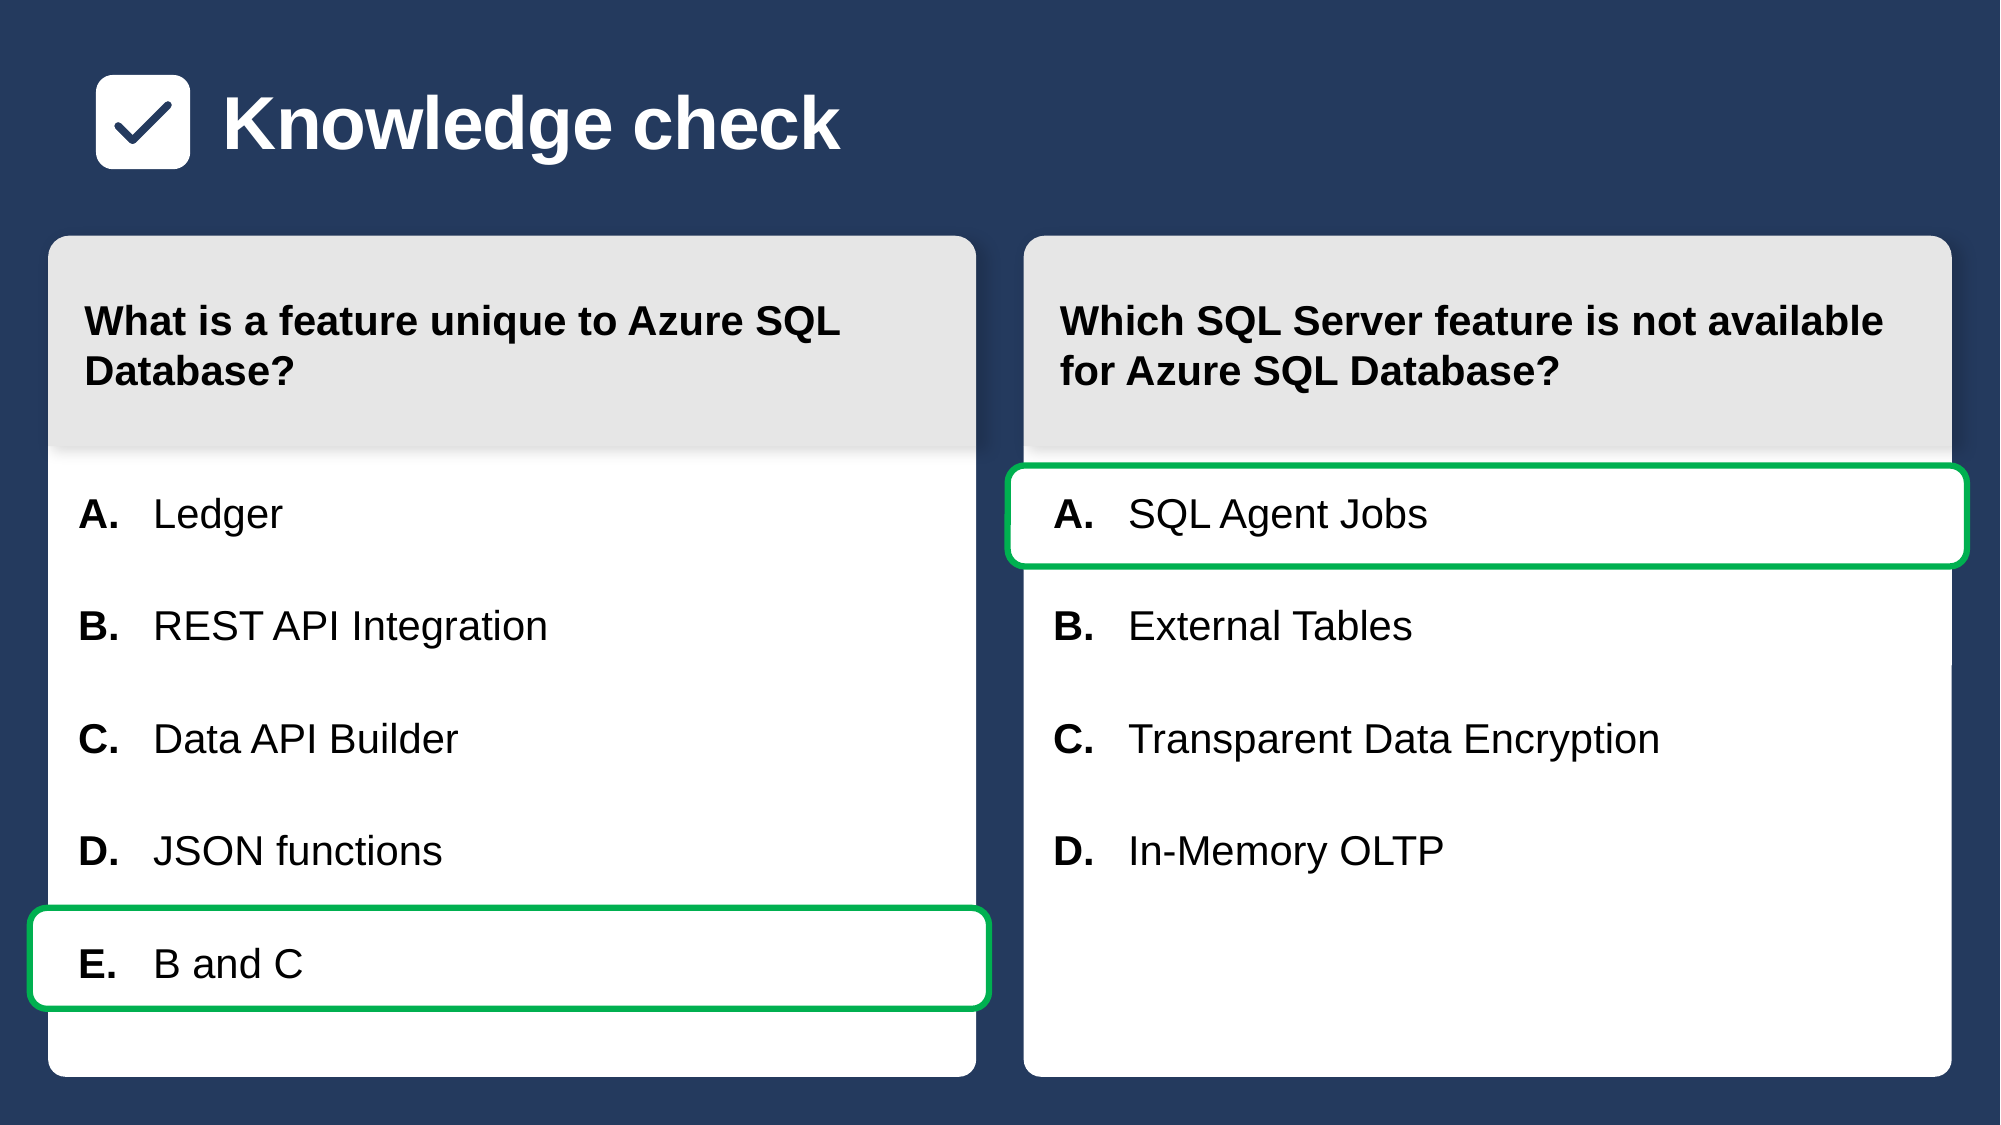

# Knowledge check
What is a feature unique to Azure SQL Database?
Which SQL Server feature is not available for Azure SQL Database?

​Ledger
​REST API Integration
​Data API Builder
​JSON functions
​B and C
​SQL Agent Jobs
​External Tables
​Transparent Data Encryption
​In-Memory OLTP